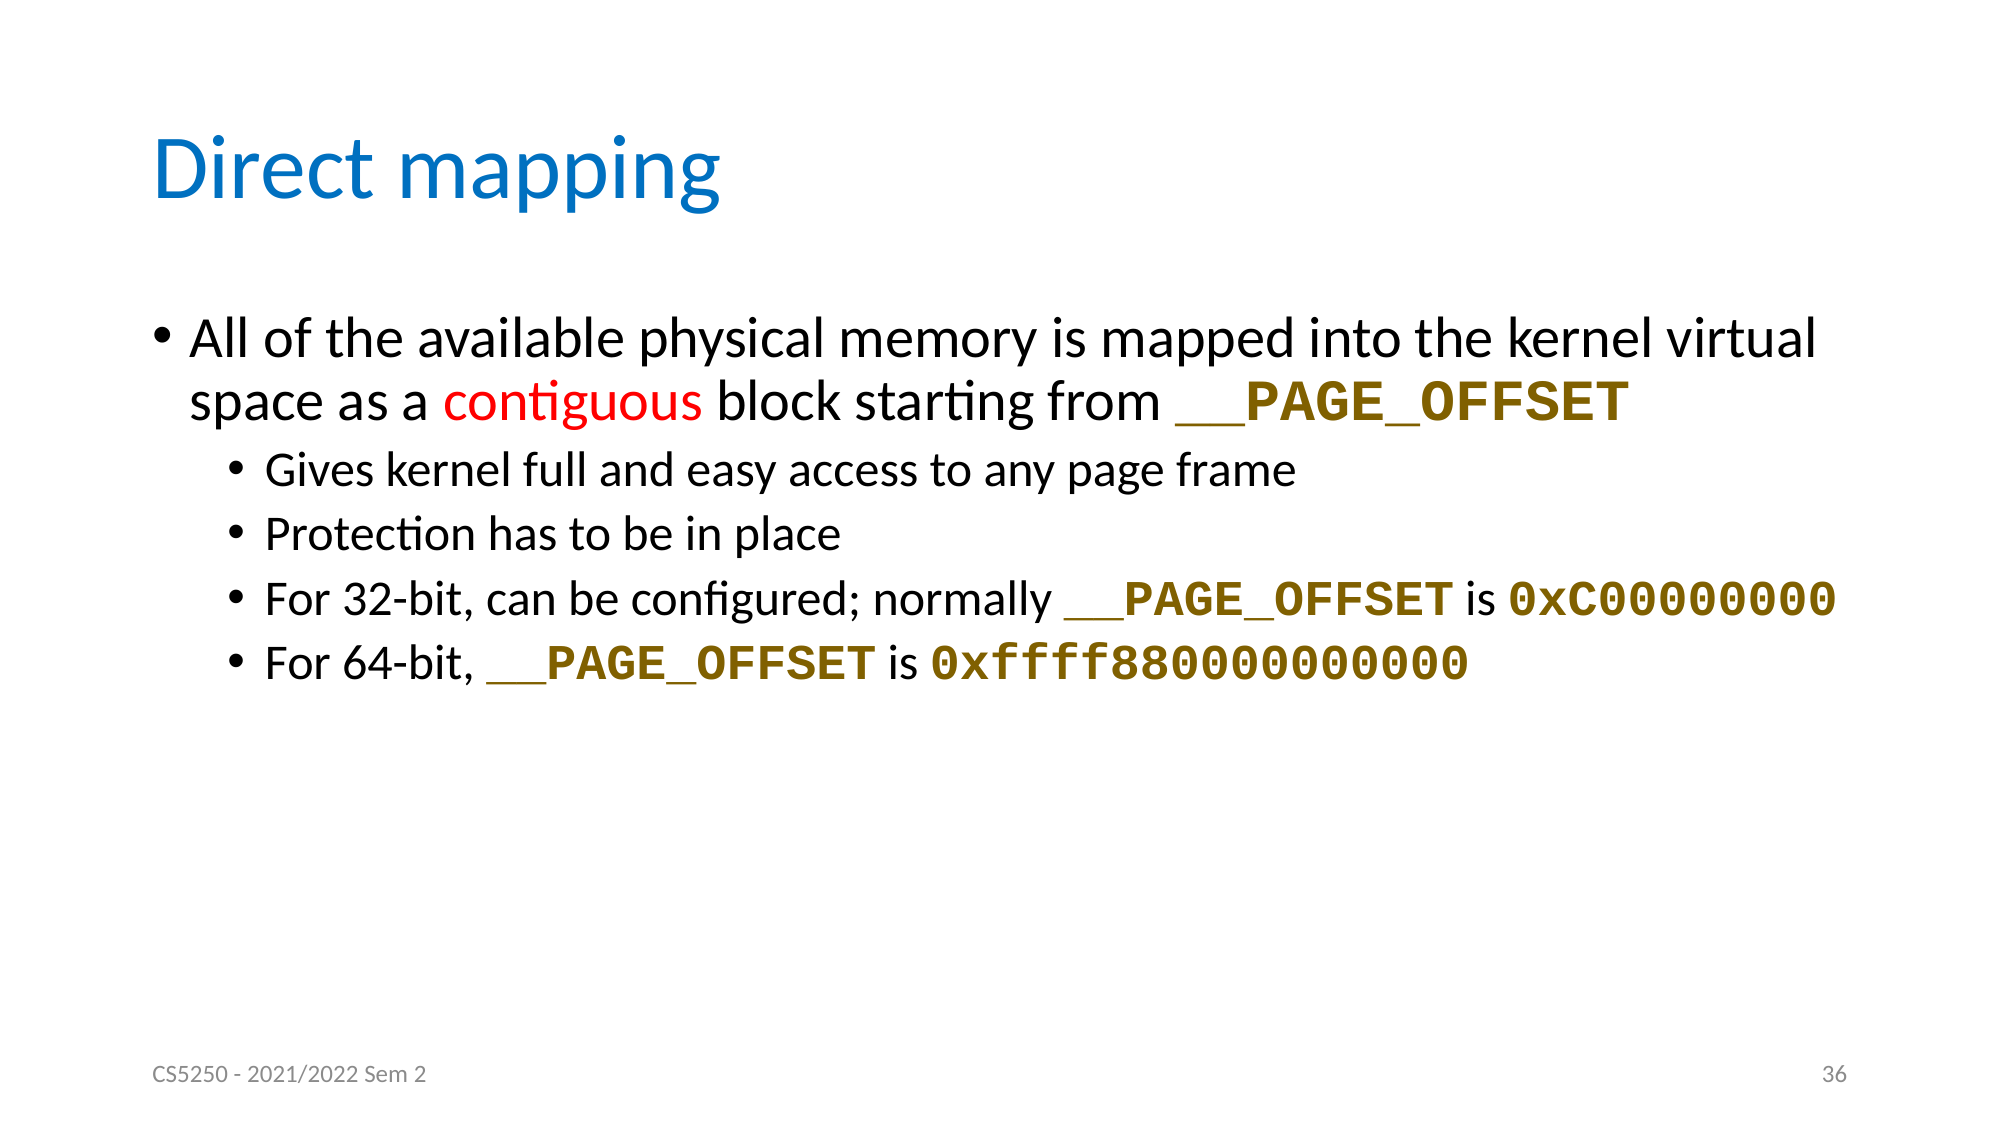

# Direct mapping
All of the available physical memory is mapped into the kernel virtual space as a contiguous block starting from __PAGE_OFFSET
Gives kernel full and easy access to any page frame
Protection has to be in place
For 32-bit, can be configured; normally __PAGE_OFFSET is 0xC00000000
For 64-bit, __PAGE_OFFSET is 0xffff880000000000

CS5250 - 2021/2022 Sem 2
36